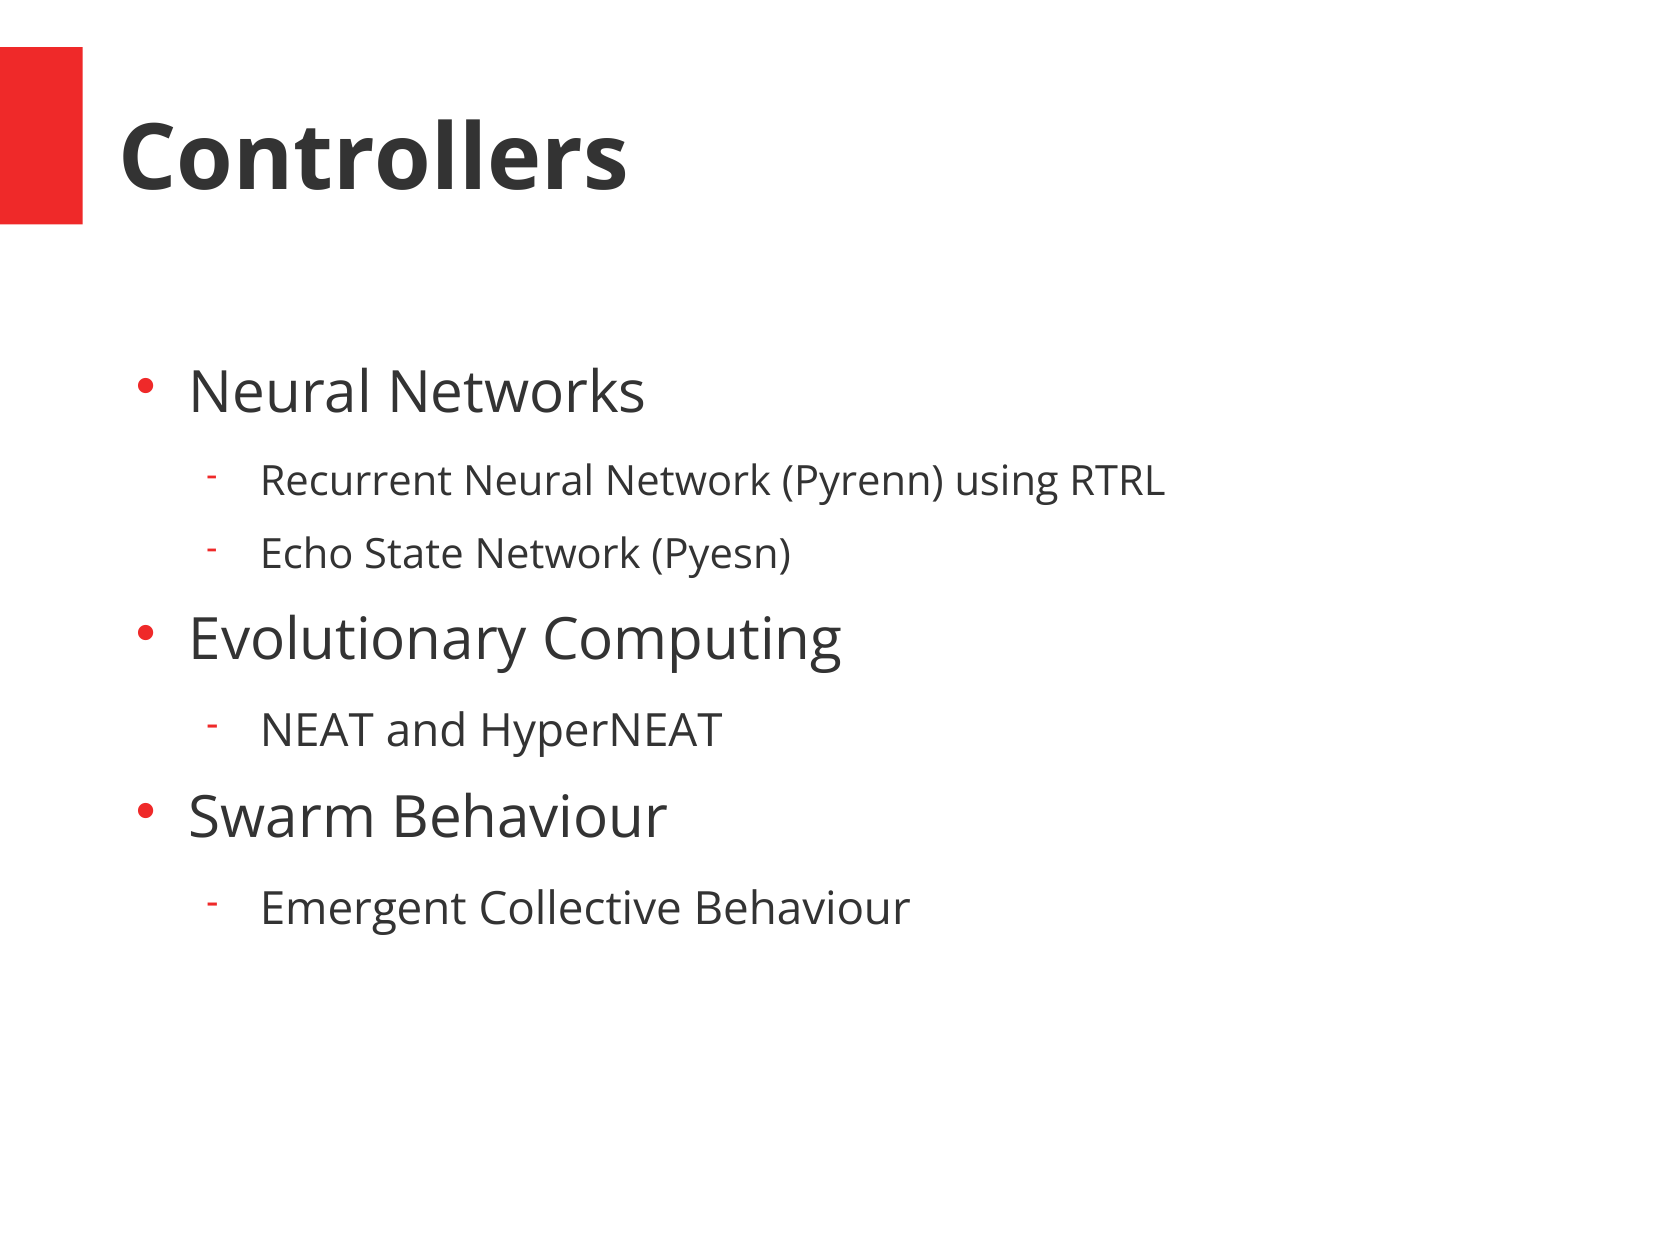

Controllers
Neural Networks
Recurrent Neural Network (Pyrenn) using RTRL
Echo State Network (Pyesn)
Evolutionary Computing
NEAT and HyperNEAT
Swarm Behaviour
Emergent Collective Behaviour